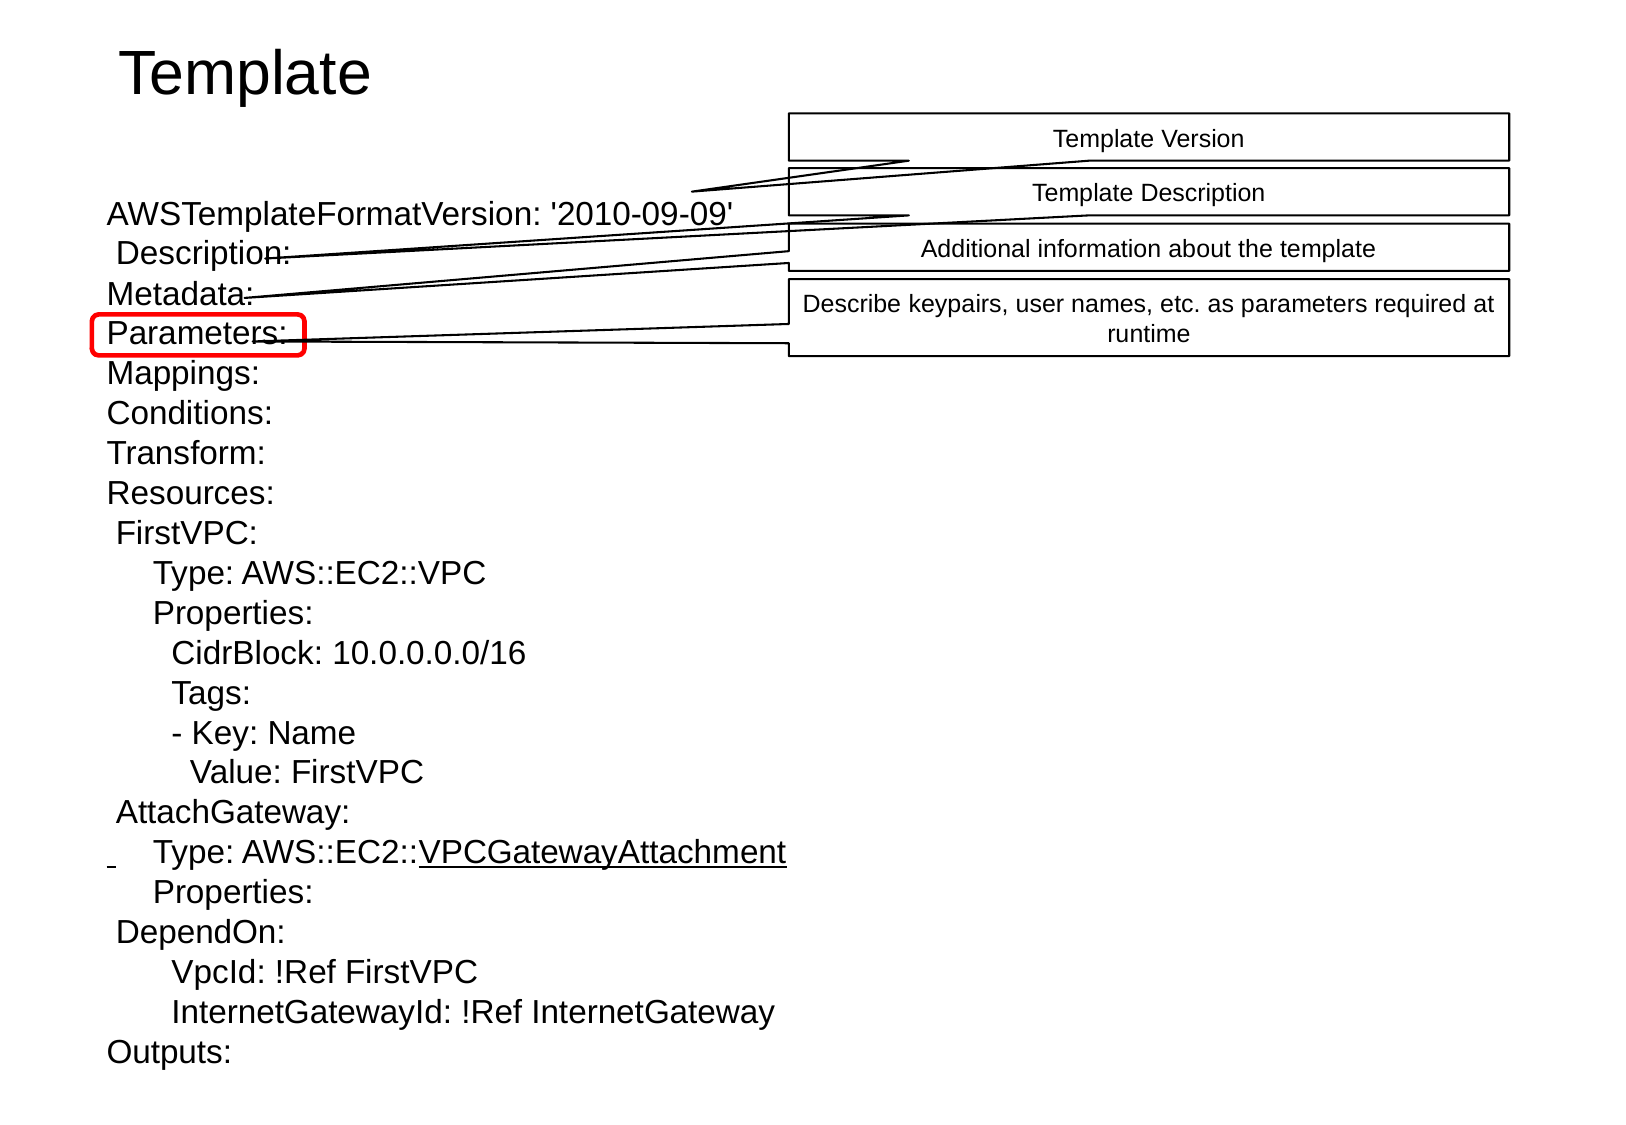

Template
Template Version
Template Description
AWSTemplateFormatVersion: '2010-09-09'
 Description:
Metadata:
Parameters:
Mappings:
Conditions:
Transform:
Resources:
 FirstVPC:
     Type: AWS::EC2::VPC
     Properties:
       CidrBlock: 10.0.0.0.0/16
       Tags:
       - Key: Name
         Value: FirstVPC
 AttachGateway:
     Type: AWS::EC2::VPCGatewayAttachment
     Properties:
 DependOn:
       VpcId: !Ref FirstVPC
       InternetGatewayId: !Ref InternetGateway
Outputs:
Additional information about the template
Describe keypairs, user names, etc. as parameters required at runtime